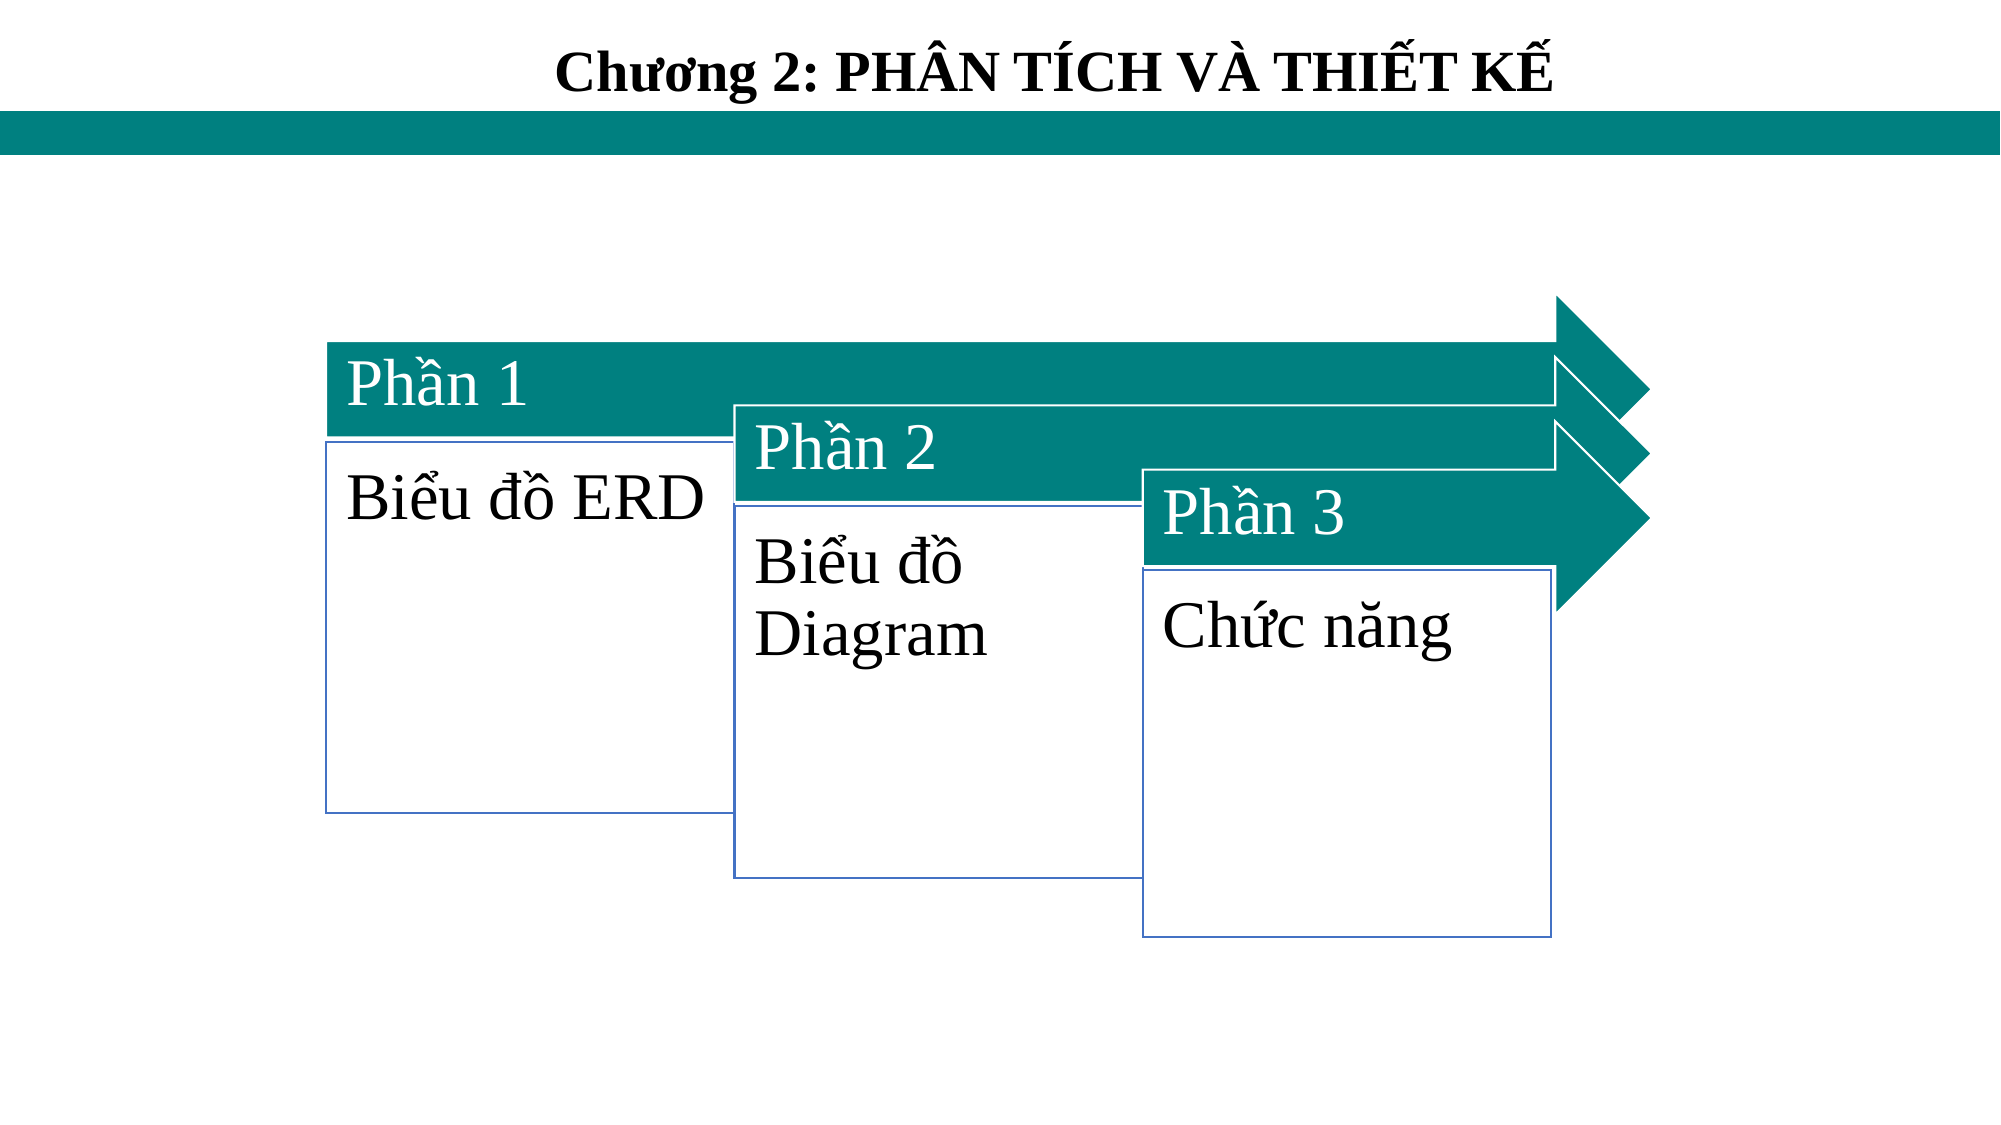

Chương 2: PHÂN TÍCH VÀ THIẾT KẾ

Phần 1
Biểu đồ ERD
Phần 2
Biểu đồ Diagram
Phần 3
Chức năng